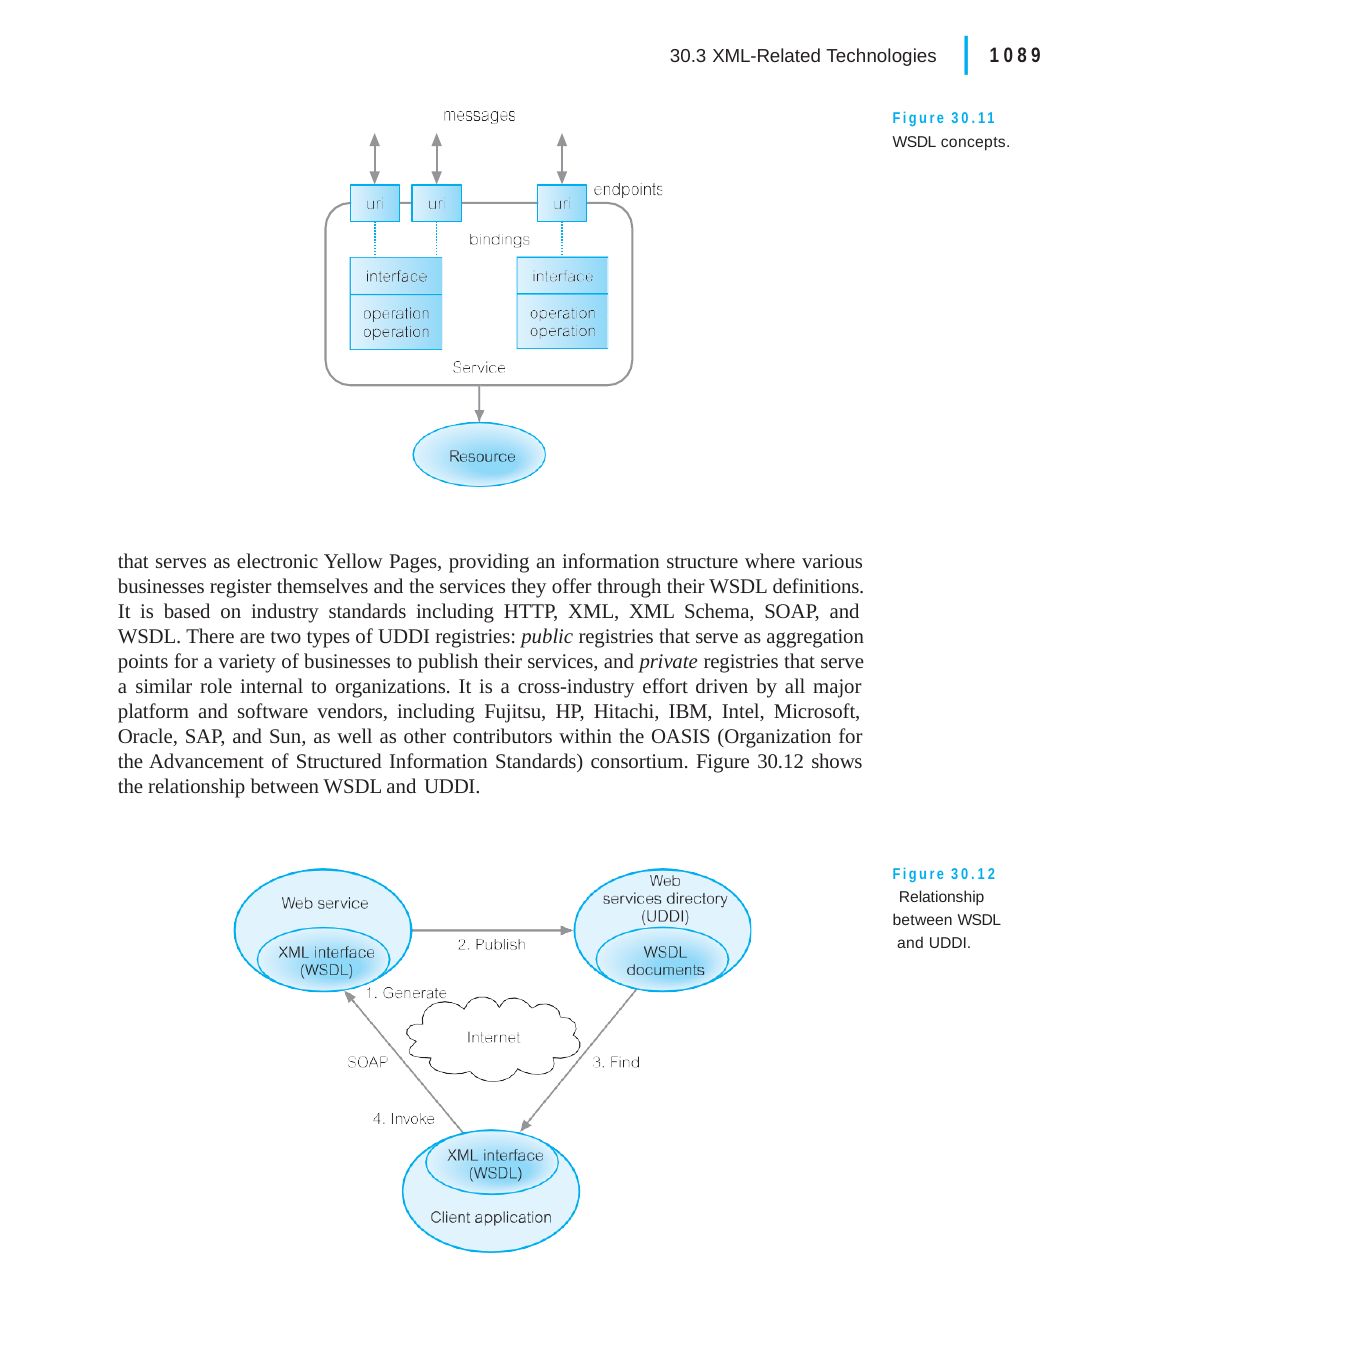

|
30.3 XML-Related Technologies	1089
Figure 30.11
WSDL concepts.

that serves as electronic Yellow Pages, providing an information structure where various  businesses register themselves and the services they offer through their WSDL definitions.  It is based on industry standards including HTTP, XML, XML Schema, SOAP, and  WSDL. There are two types of UDDI registries: public registries that serve as aggregation  points for a variety of businesses to publish their services, and private registries that serve  a similar role internal to organizations. It is a cross-industry effort driven by all major  platform and software vendors, including Fujitsu, HP, Hitachi, IBM, Intel, Microsoft,  Oracle, SAP, and Sun, as well as other contributors within the OASIS (Organization for  the Advancement of Structured Information Standards) consortium. Figure 30.12 shows  the relationship between WSDL and UDDI.
Figure 30.12  Relationship  between WSDL  and UDDI.